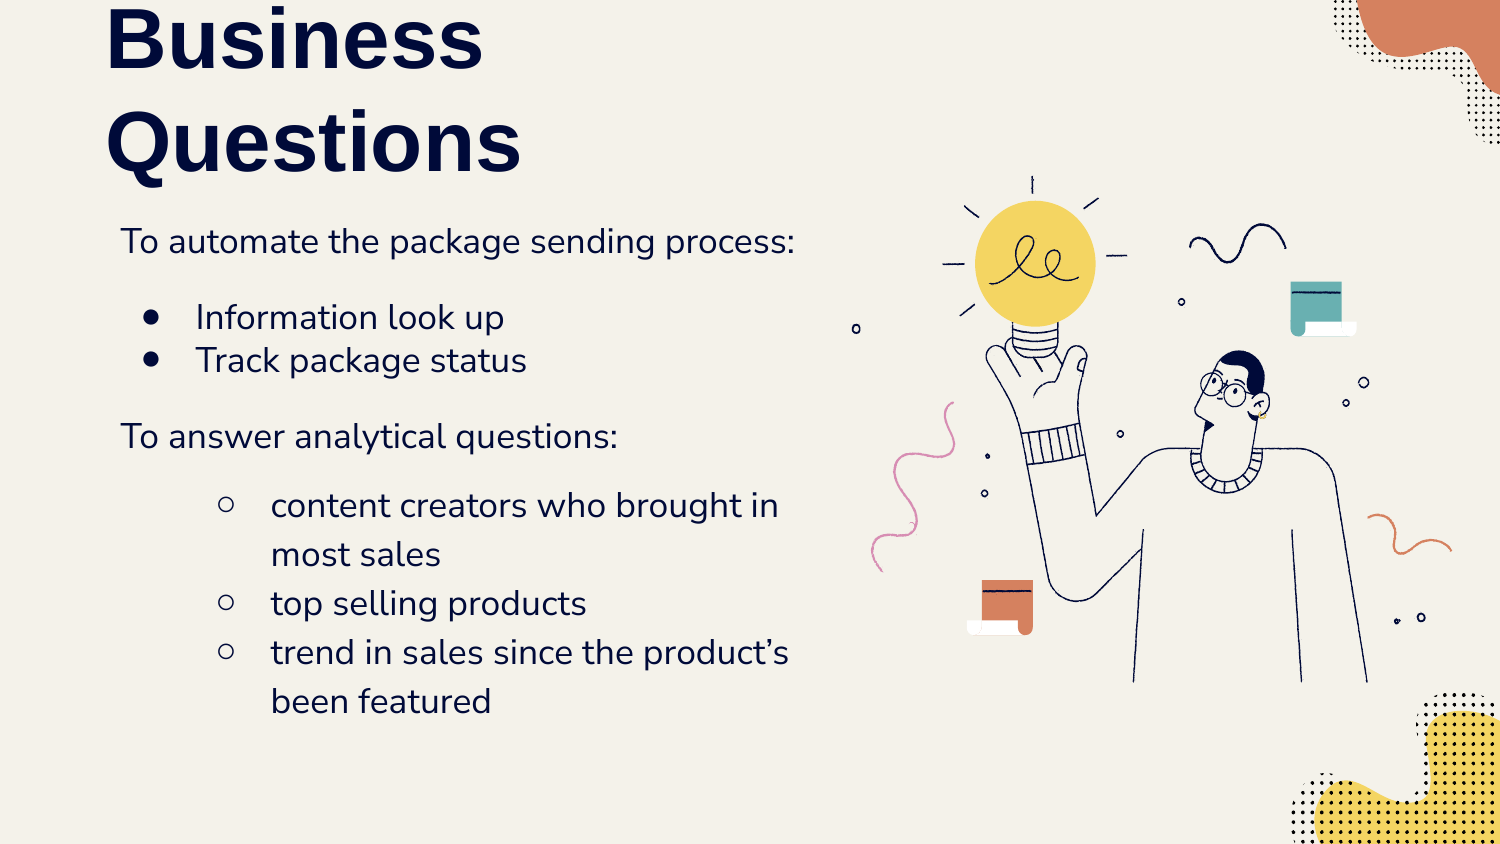

# Business Questions

To automate the package sending process:
Information look up
Track package status
To answer analytical questions:
content creators who brought in most sales
top selling products
trend in sales since the product’s been featured